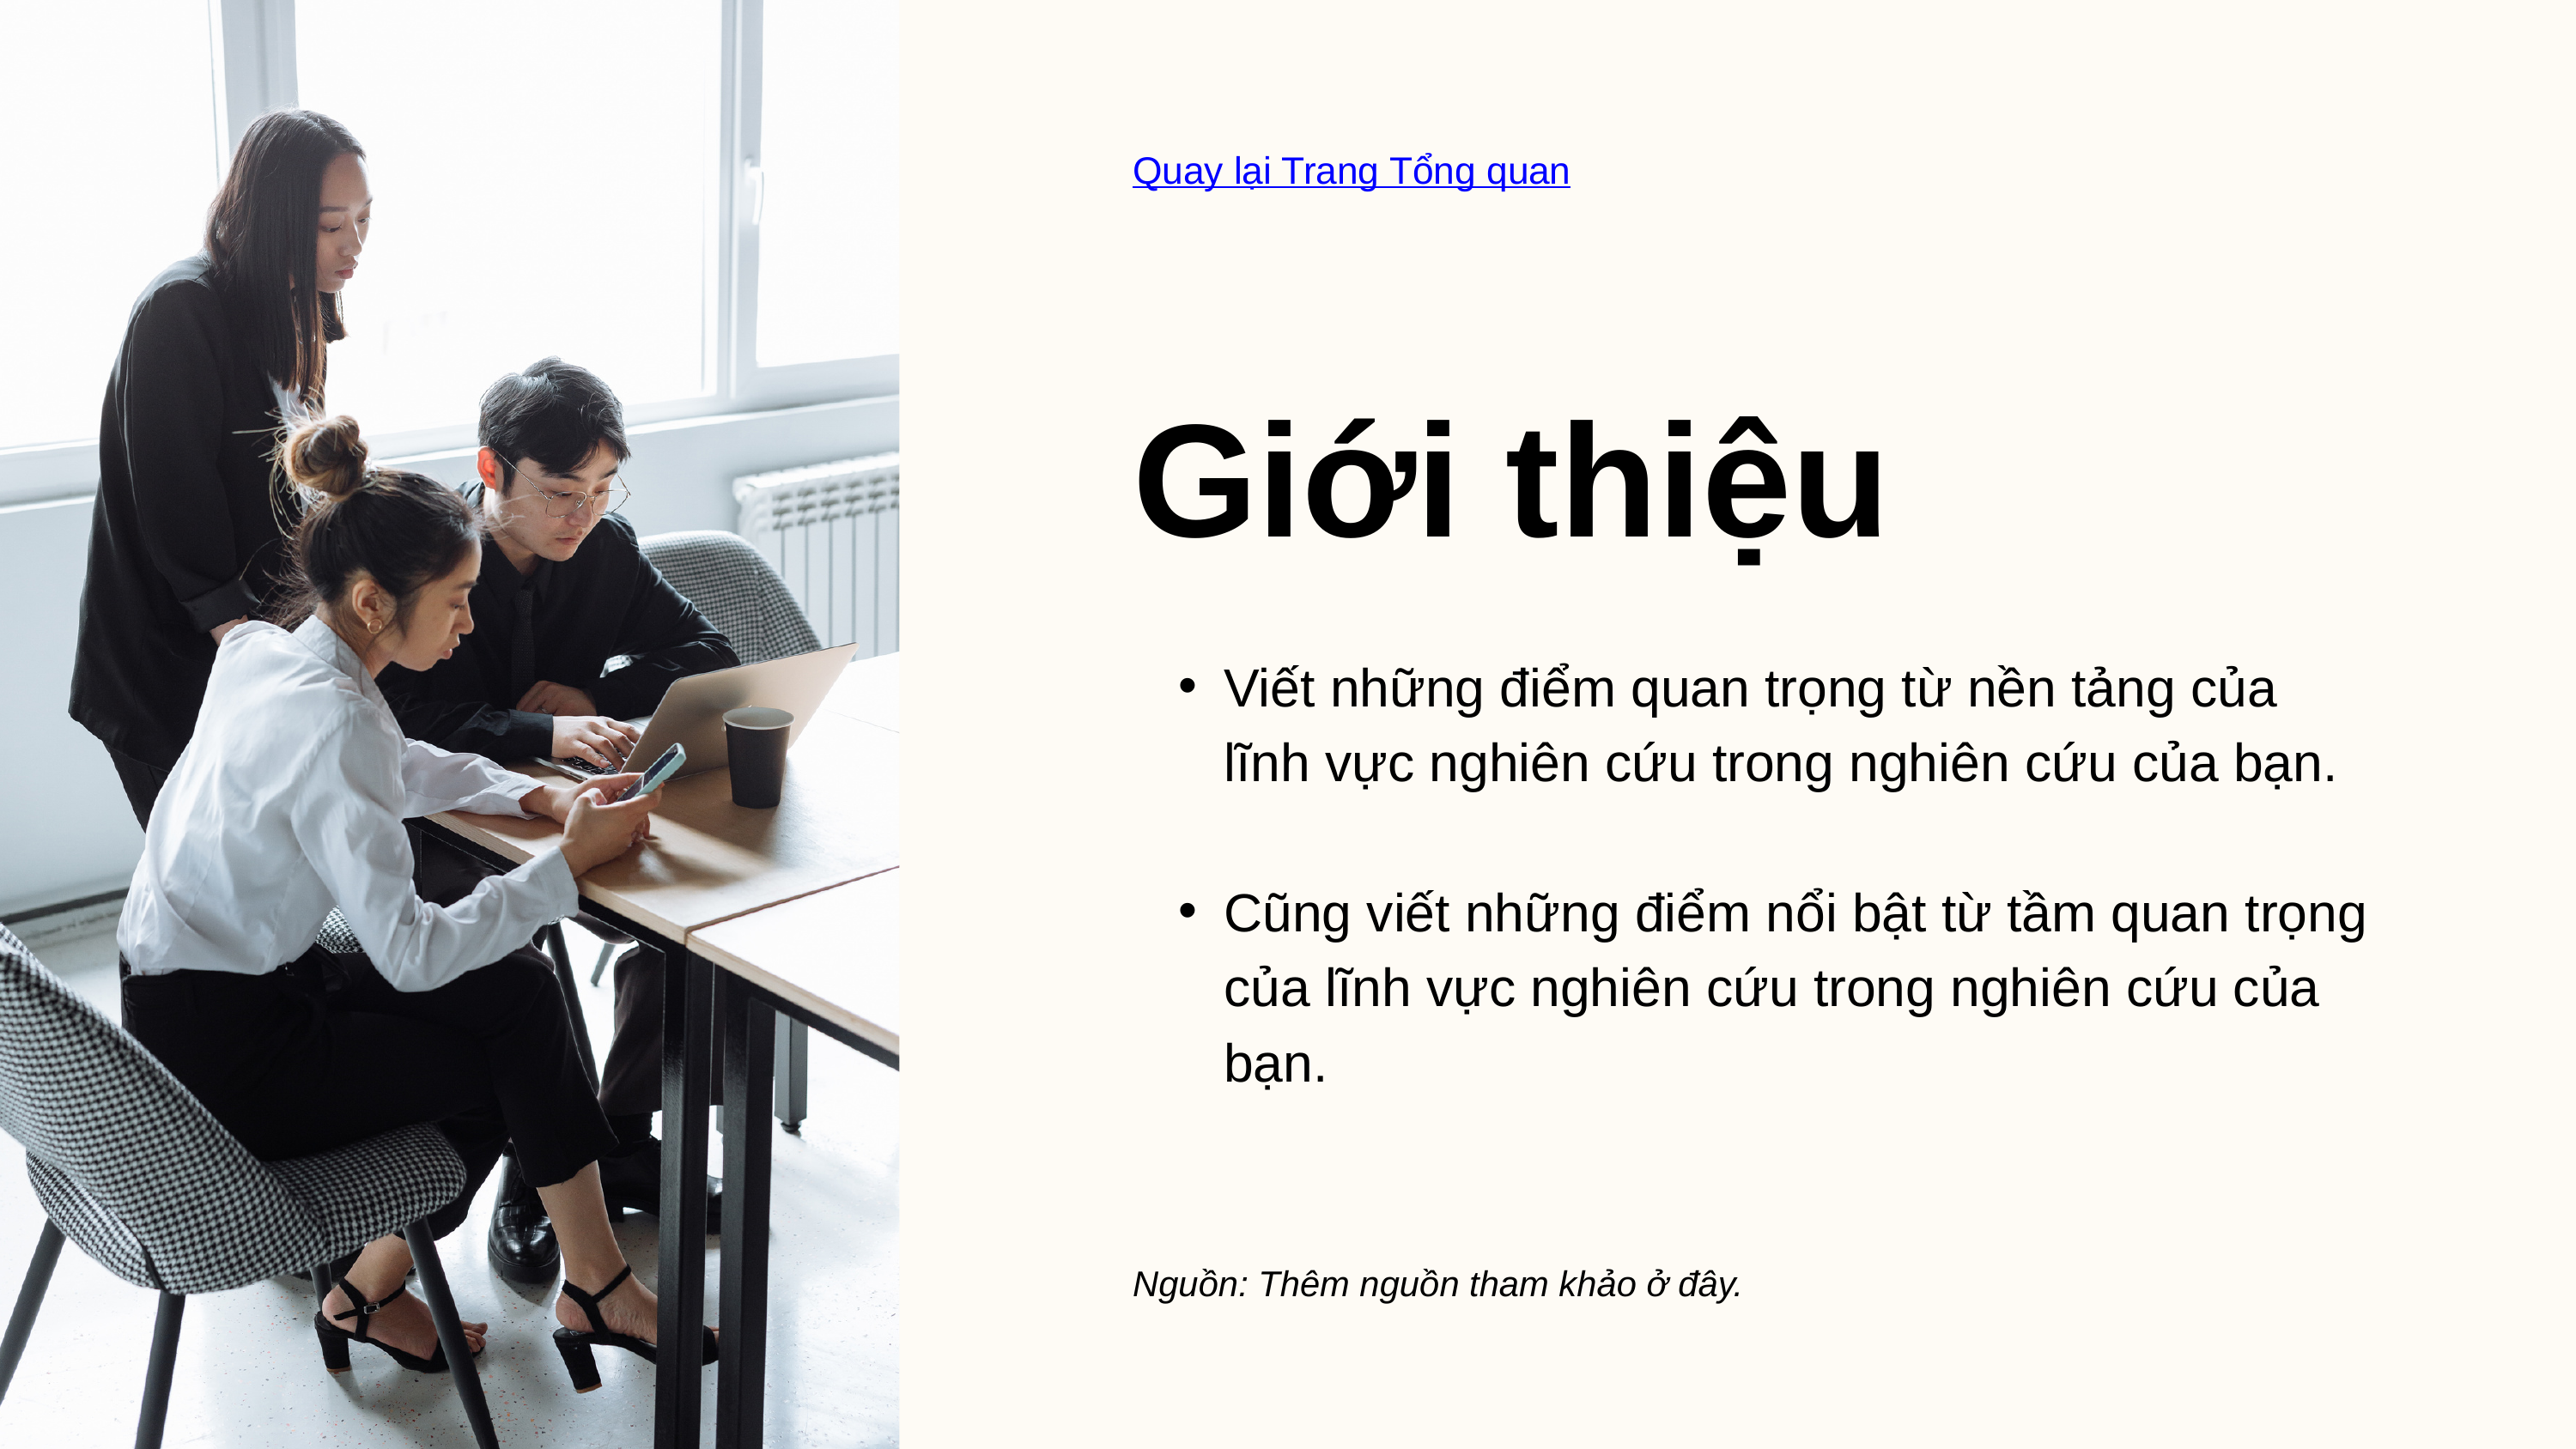

Quay lại Trang Tổng quan
Giới thiệu
Viết những điểm quan trọng từ nền tảng của lĩnh vực nghiên cứu trong nghiên cứu của bạn.
Cũng viết những điểm nổi bật từ tầm quan trọng của lĩnh vực nghiên cứu trong nghiên cứu của bạn.
Nguồn: Thêm nguồn tham khảo ở đây.